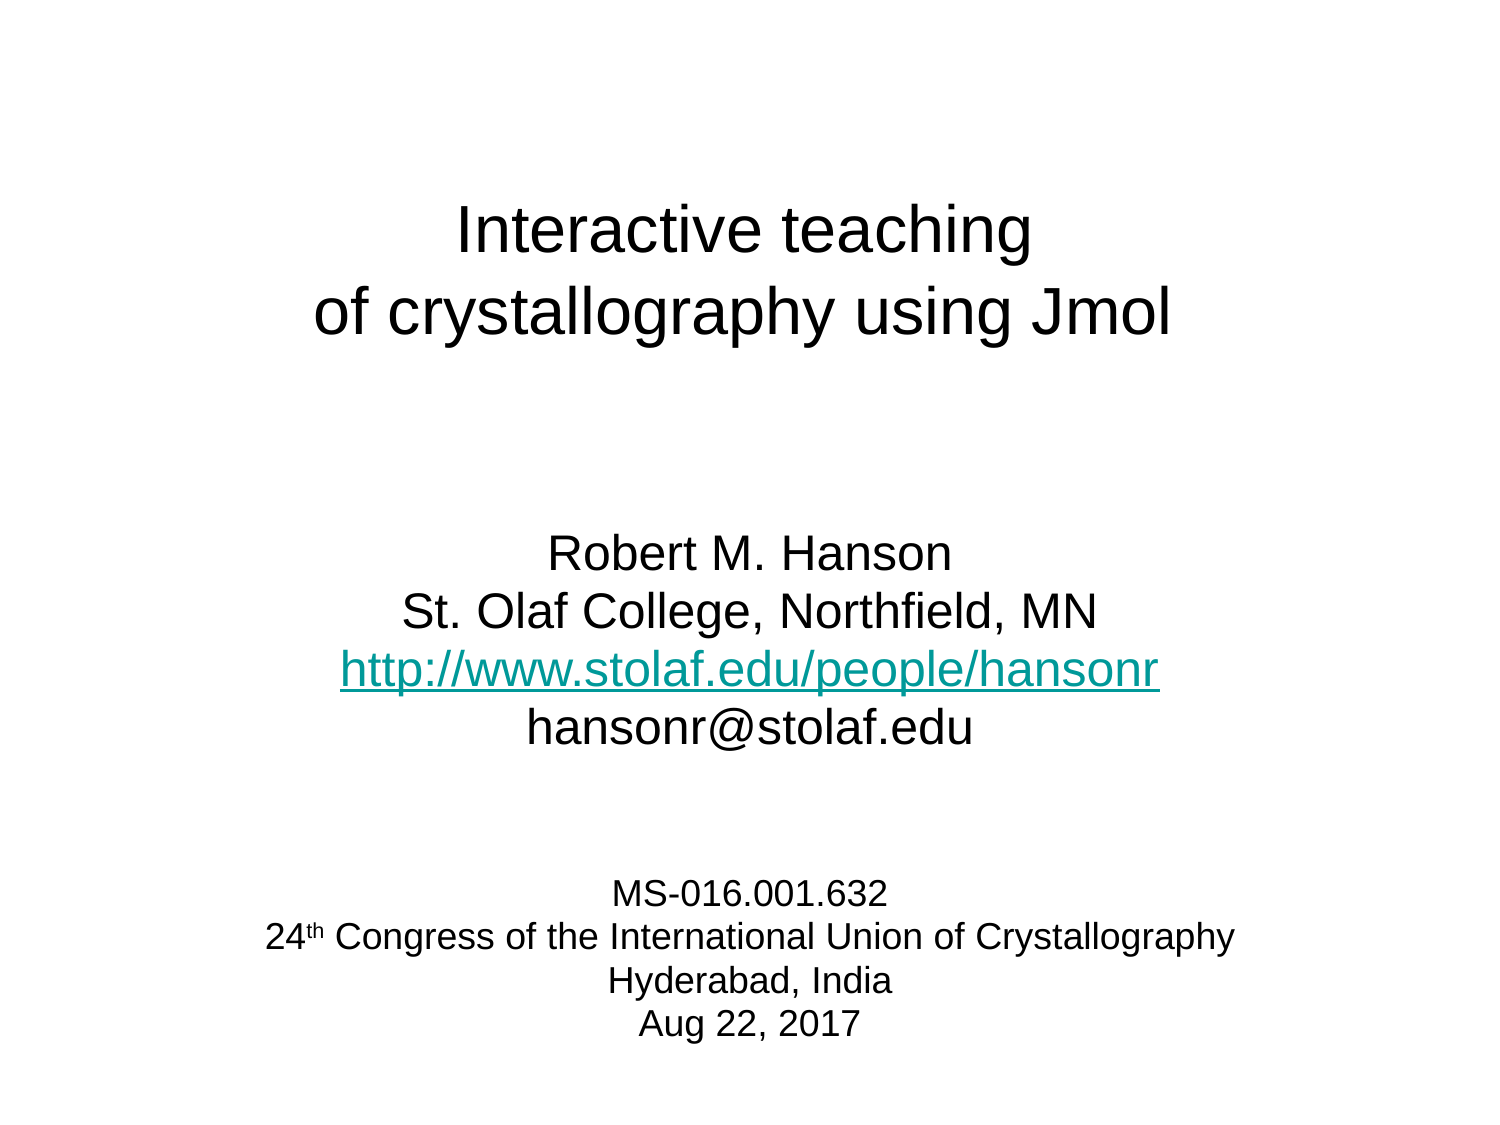

Interactive teaching
of crystallography using Jmol
Robert M. Hanson
St. Olaf College, Northfield, MN
http://www.stolaf.edu/people/hansonr
hansonr@stolaf.edu

MS-016.001.632
24th Congress of the International Union of Crystallography
Hyderabad, India
Aug 22, 2017